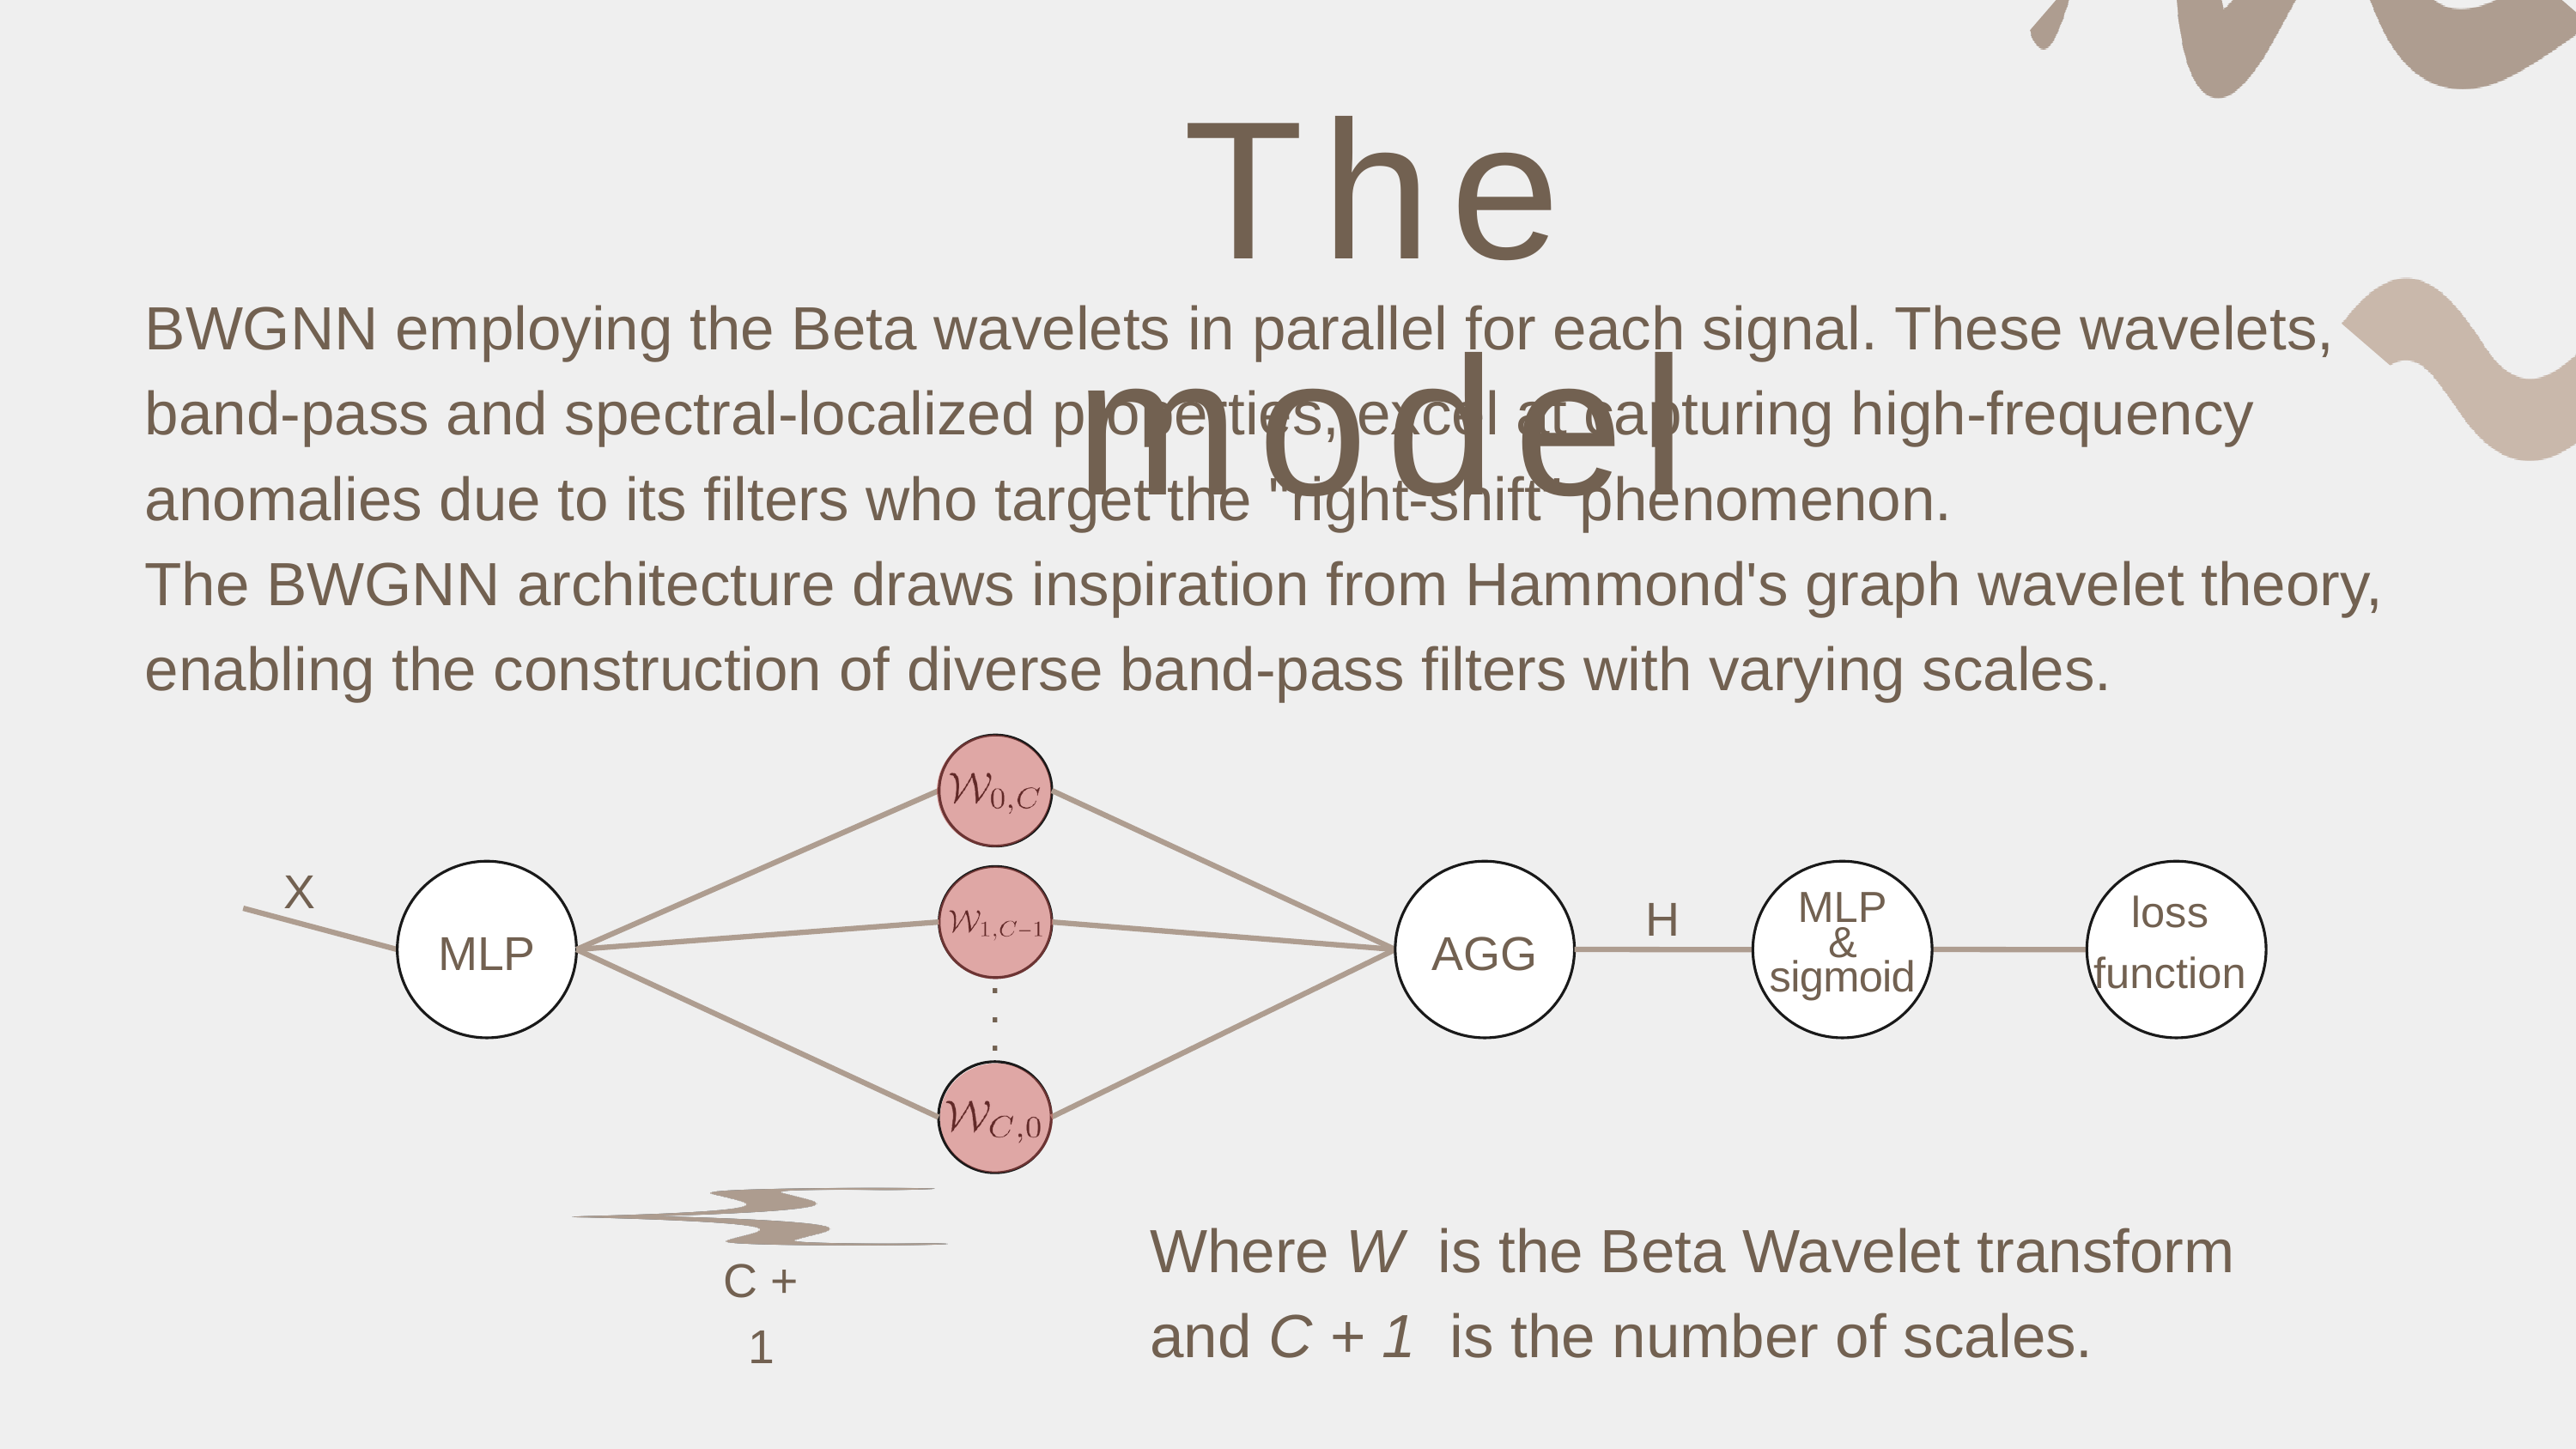

The model
BWGNN employing the Beta wavelets in parallel for each signal. These wavelets, band-pass and spectral-localized properties, excel at capturing high-frequency anomalies due to its filters who target the "right-shift" phenomenon.
The BWGNN architecture draws inspiration from Hammond's graph wavelet theory, enabling the construction of diverse band-pass filters with varying scales.

X

MLP
& sigmoid
loss
function
H

MLP
AGG

.
.
.

Where W  is the Beta Wavelet transform
and C + 1  is the number of scales.
C + 1